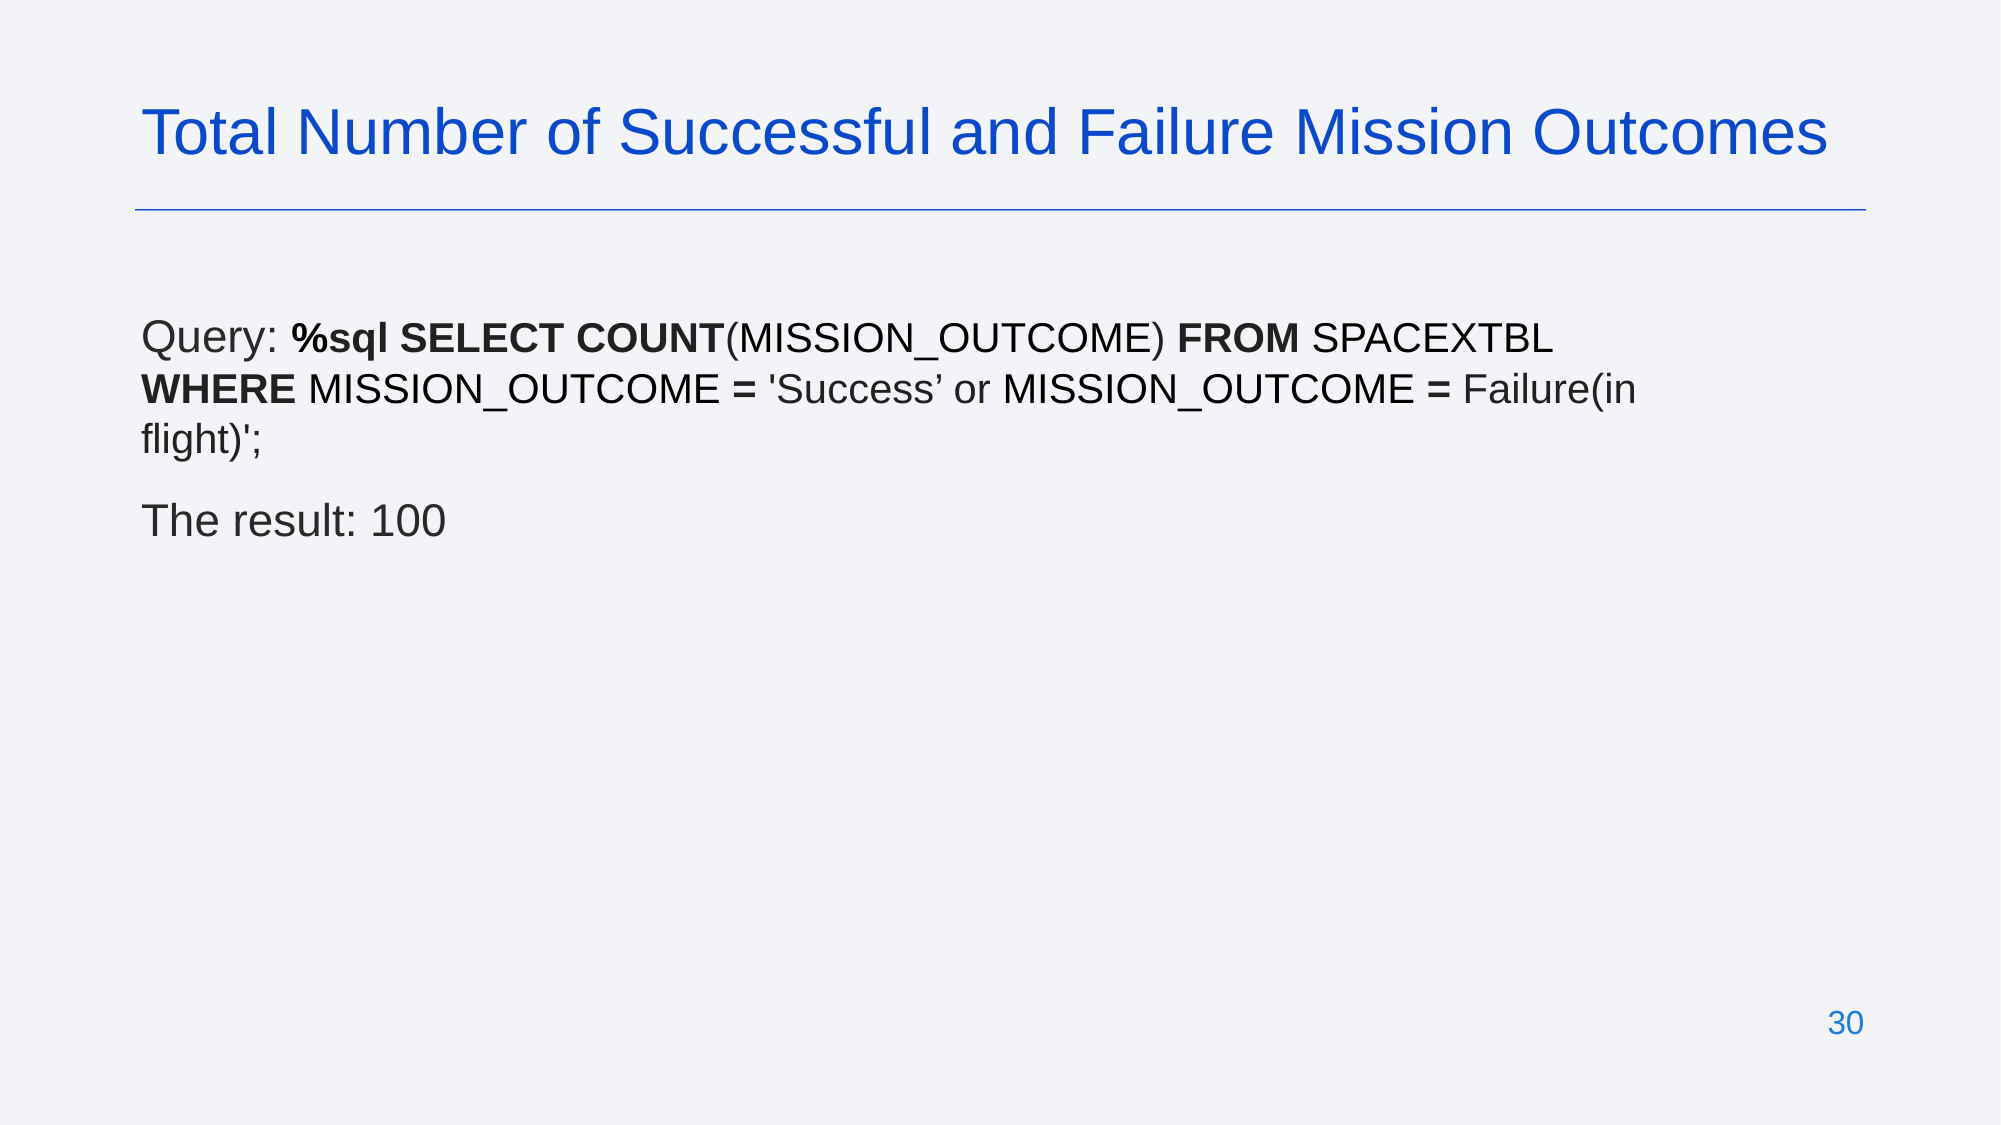

Total Number of Successful and Failure Mission Outcomes
Query: %sql SELECT COUNT(MISSION_OUTCOME) FROM SPACEXTBL WHERE MISSION_OUTCOME = 'Success’ or MISSION_OUTCOME = Failure(in flight)';
The result: 100
30